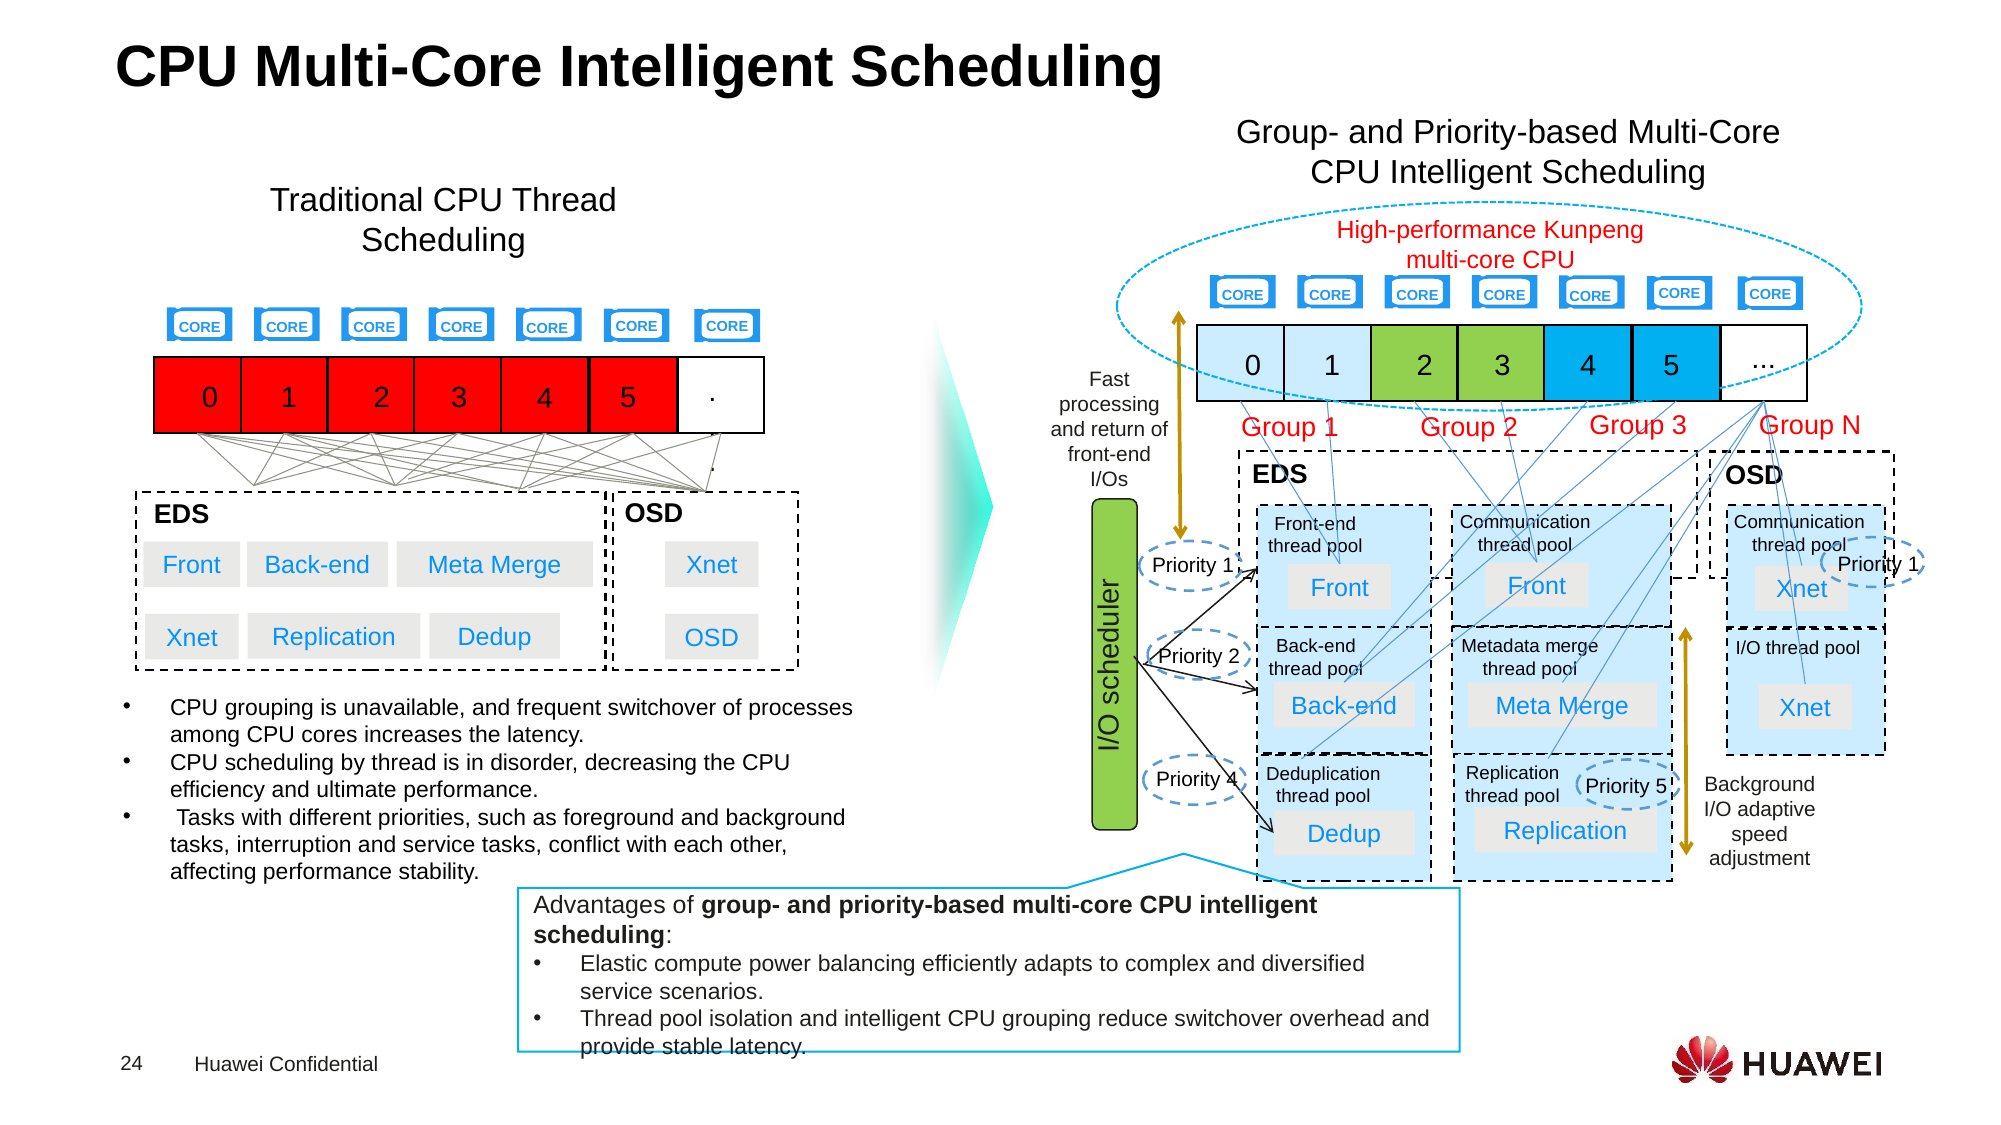

CPU Multi-Core Intelligent Scheduling
Group- and Priority-based Multi-Core CPU Intelligent Scheduling
Traditional CPU Thread Scheduling

High-performance Kunpeng multi-core CPU

CORE

CORE

CORE

CORE

...
2
3
0
1

CORE
CORE
CORE

CORE

CORE

CORE

CORE

...
2
3
0
1
Front

CORE
CORE
CORE

5
4

Fast processing and return of front-end I/Os
5
4
Group N
Group 3
Group 1
Group 2
EDS

OSD

OSD
EDS

Communication thread pool
Communication thread pool

Front-end thread pool

Xnet
Meta Merge
Back-end
I/O scheduler
Priority 1
Priority 1
Front
Front
Xnet
Dedup
Replication
Xnet
OSD

Back-end thread pool
Metadata merge thread pool

I/O thread pool
Priority 2
Back-end
Meta Merge
Xnet
CPU grouping is unavailable, and frequent switchover of processes among CPU cores increases the latency.
CPU scheduling by thread is in disorder, decreasing the CPU efficiency and ultimate performance.
 Tasks with different priorities, such as foreground and background tasks, interruption and service tasks, conflict with each other, affecting performance stability.

Replication thread pool
Deduplication thread pool

Priority 4
Background I/O adaptive speed adjustment
Priority 5
Replication
Dedup
Advantages of group- and priority-based multi-core CPU intelligent scheduling:
Elastic compute power balancing efficiently adapts to complex and diversified service scenarios.
Thread pool isolation and intelligent CPU grouping reduce switchover overhead and provide stable latency.